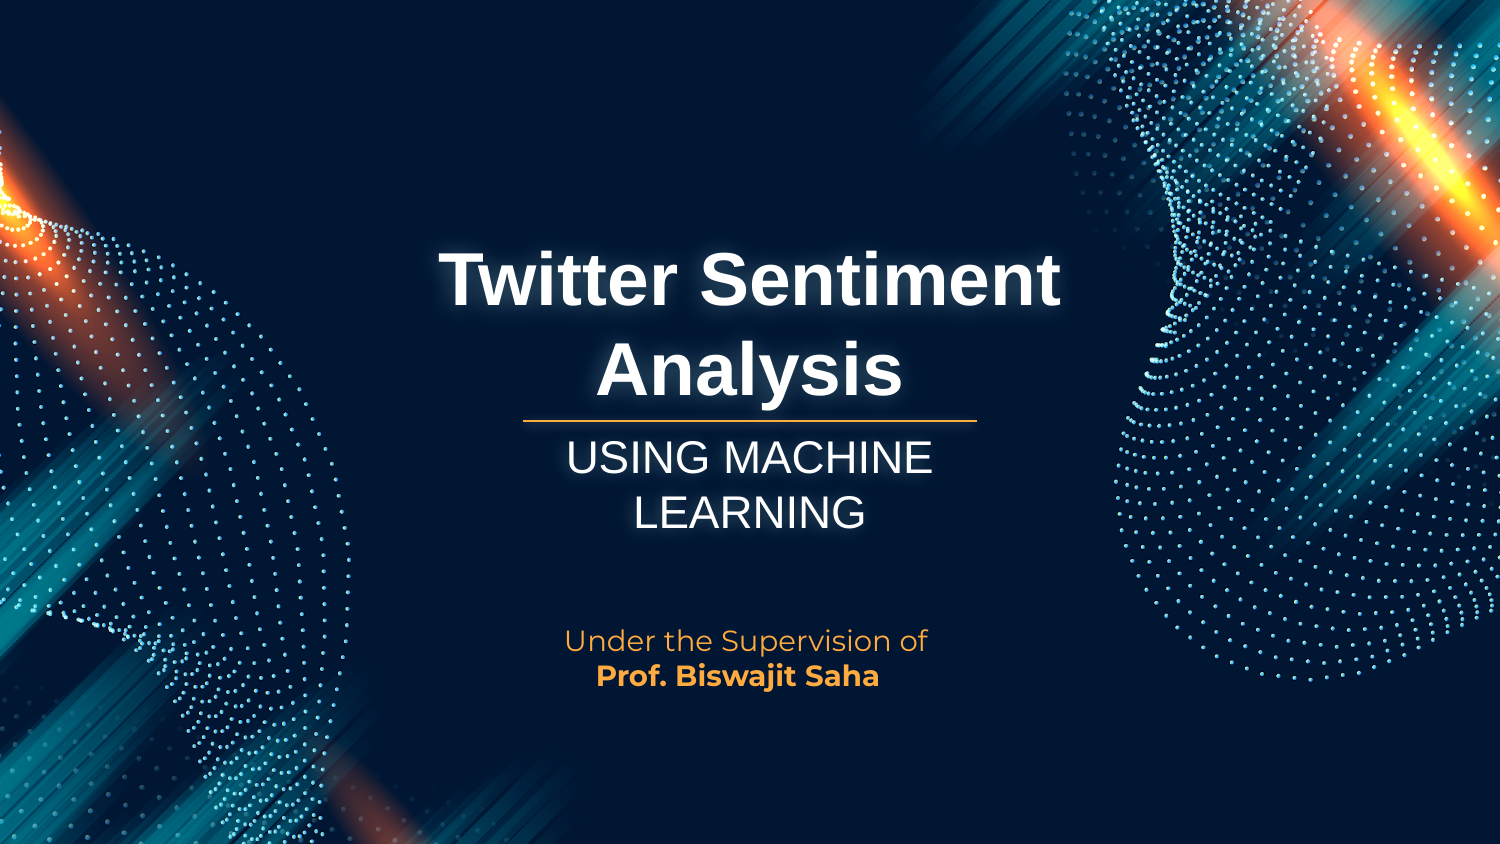

# Twitter Sentiment Analysis
USING MACHINE LEARNING
Under the Supervision of
Prof. Biswajit Saha